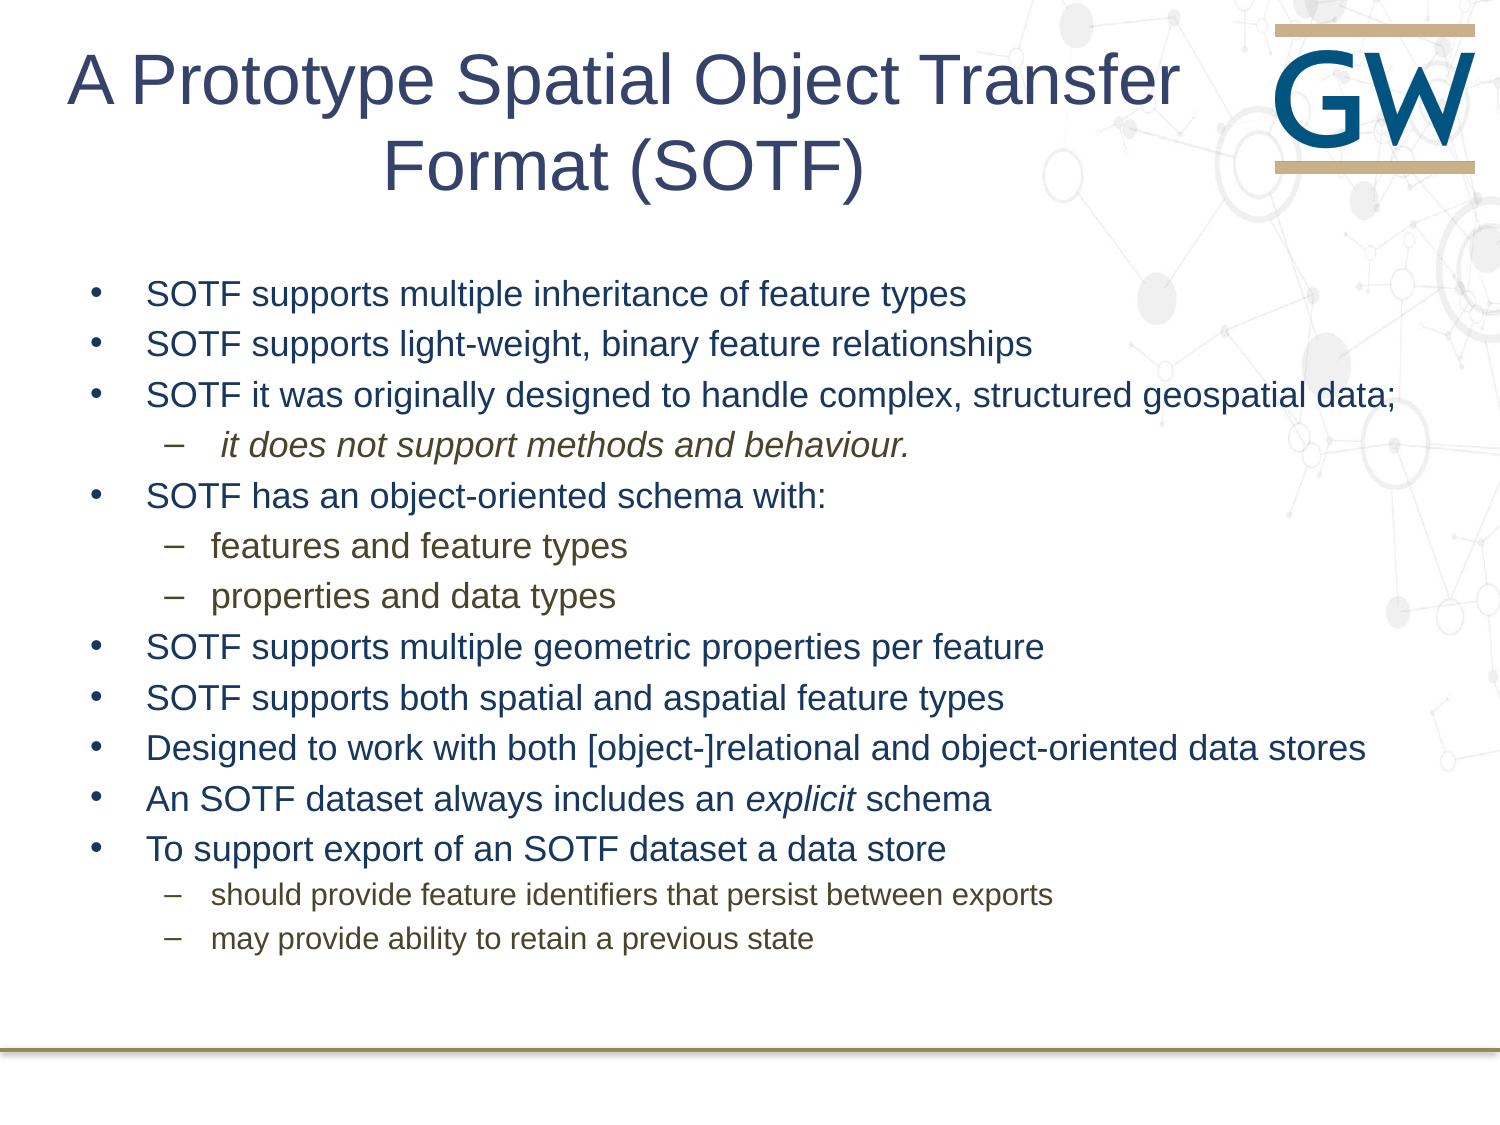

# A Prototype Spatial Object Transfer Format (SOTF)
SOTF supports multiple inheritance of feature types
SOTF supports light-weight, binary feature relationships
SOTF it was originally designed to handle complex, structured geospatial data;
 it does not support methods and behaviour.
SOTF has an object-oriented schema with:
features and feature types
properties and data types
SOTF supports multiple geometric properties per feature
SOTF supports both spatial and aspatial feature types
Designed to work with both [object-]relational and object-oriented data stores
An SOTF dataset always includes an explicit schema
To support export of an SOTF dataset a data store
should provide feature identifiers that persist between exports
may provide ability to retain a previous state